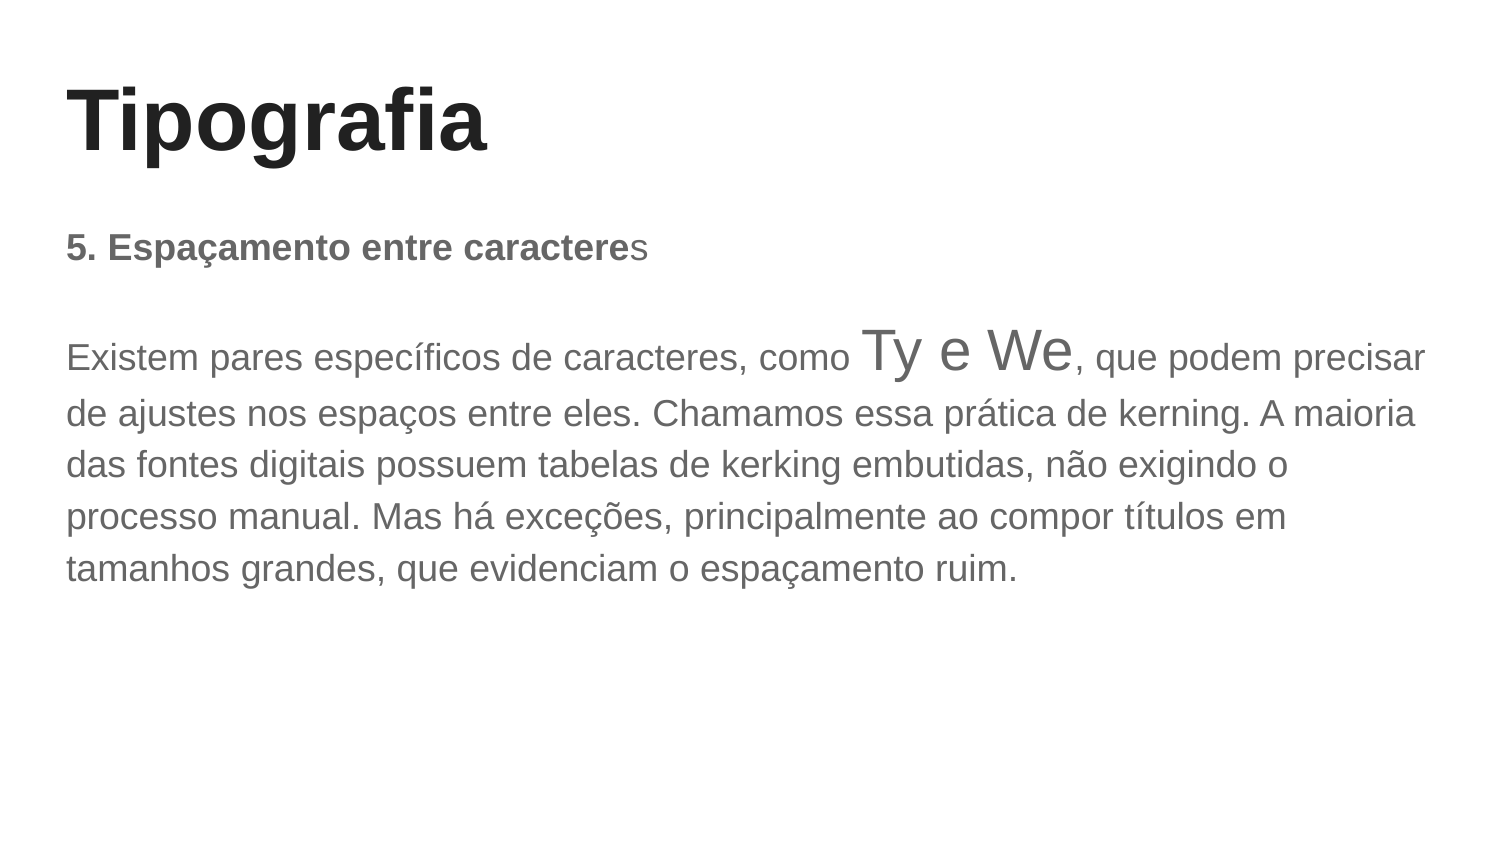

# Tipografia
5. Espaçamento entre caracteres
Existem pares específicos de caracteres, como Ty e We, que podem precisar de ajustes nos espaços entre eles. Chamamos essa prática de kerning. A maioria das fontes digitais possuem tabelas de kerking embutidas, não exigindo o processo manual. Mas há exceções, principalmente ao compor títulos em tamanhos grandes, que evidenciam o espaçamento ruim.